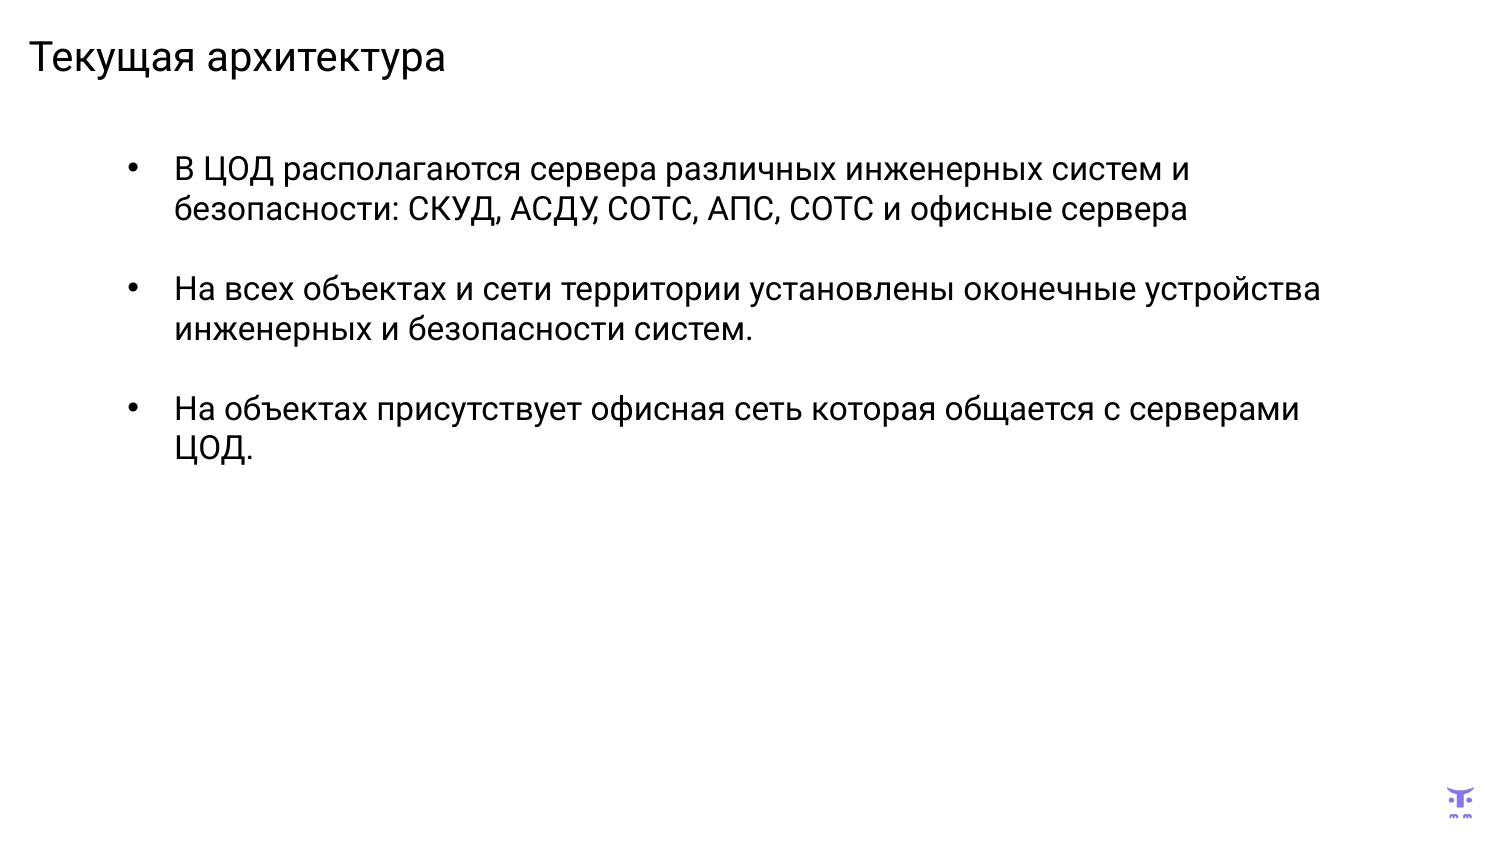

Текущая архитектура
В ЦОД располагаются сервера различных инженерных систем и безопасности: СКУД, АСДУ, СОТС, АПС, СОТС и офисные сервера

На всех объектах и сети территории установлены оконечные устройства инженерных и безопасности систем.

На объектах присутствует офисная сеть которая общается с серверами ЦОД.